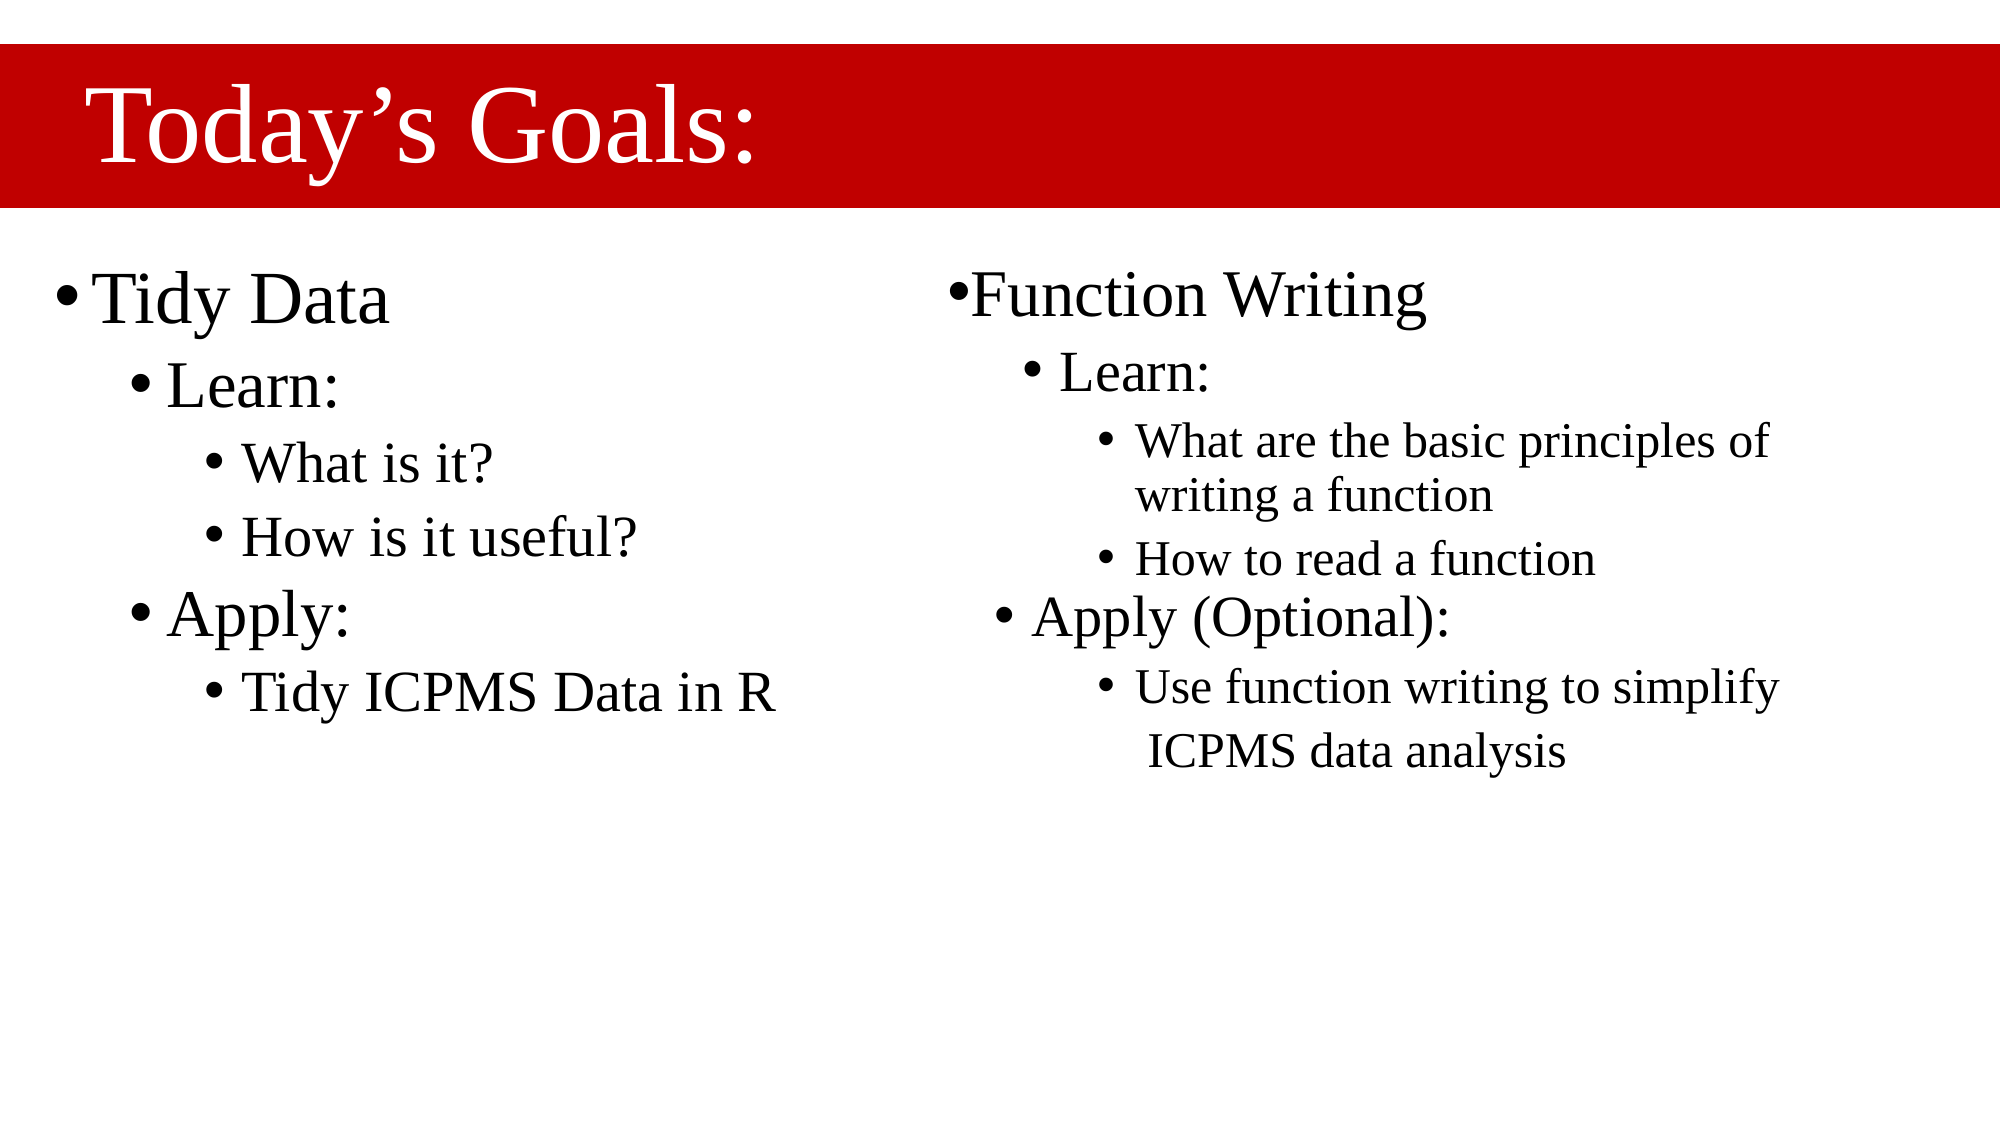

# Today’s Goals:

Tidy Data
Learn:
What is it?
How is it useful?
Apply:
Tidy ICPMS Data in R
Function Writing
Learn:
What are the basic principles of writing a function
How to read a function
Apply (Optional):
Use function writing to simplify
    ICPMS data analysis